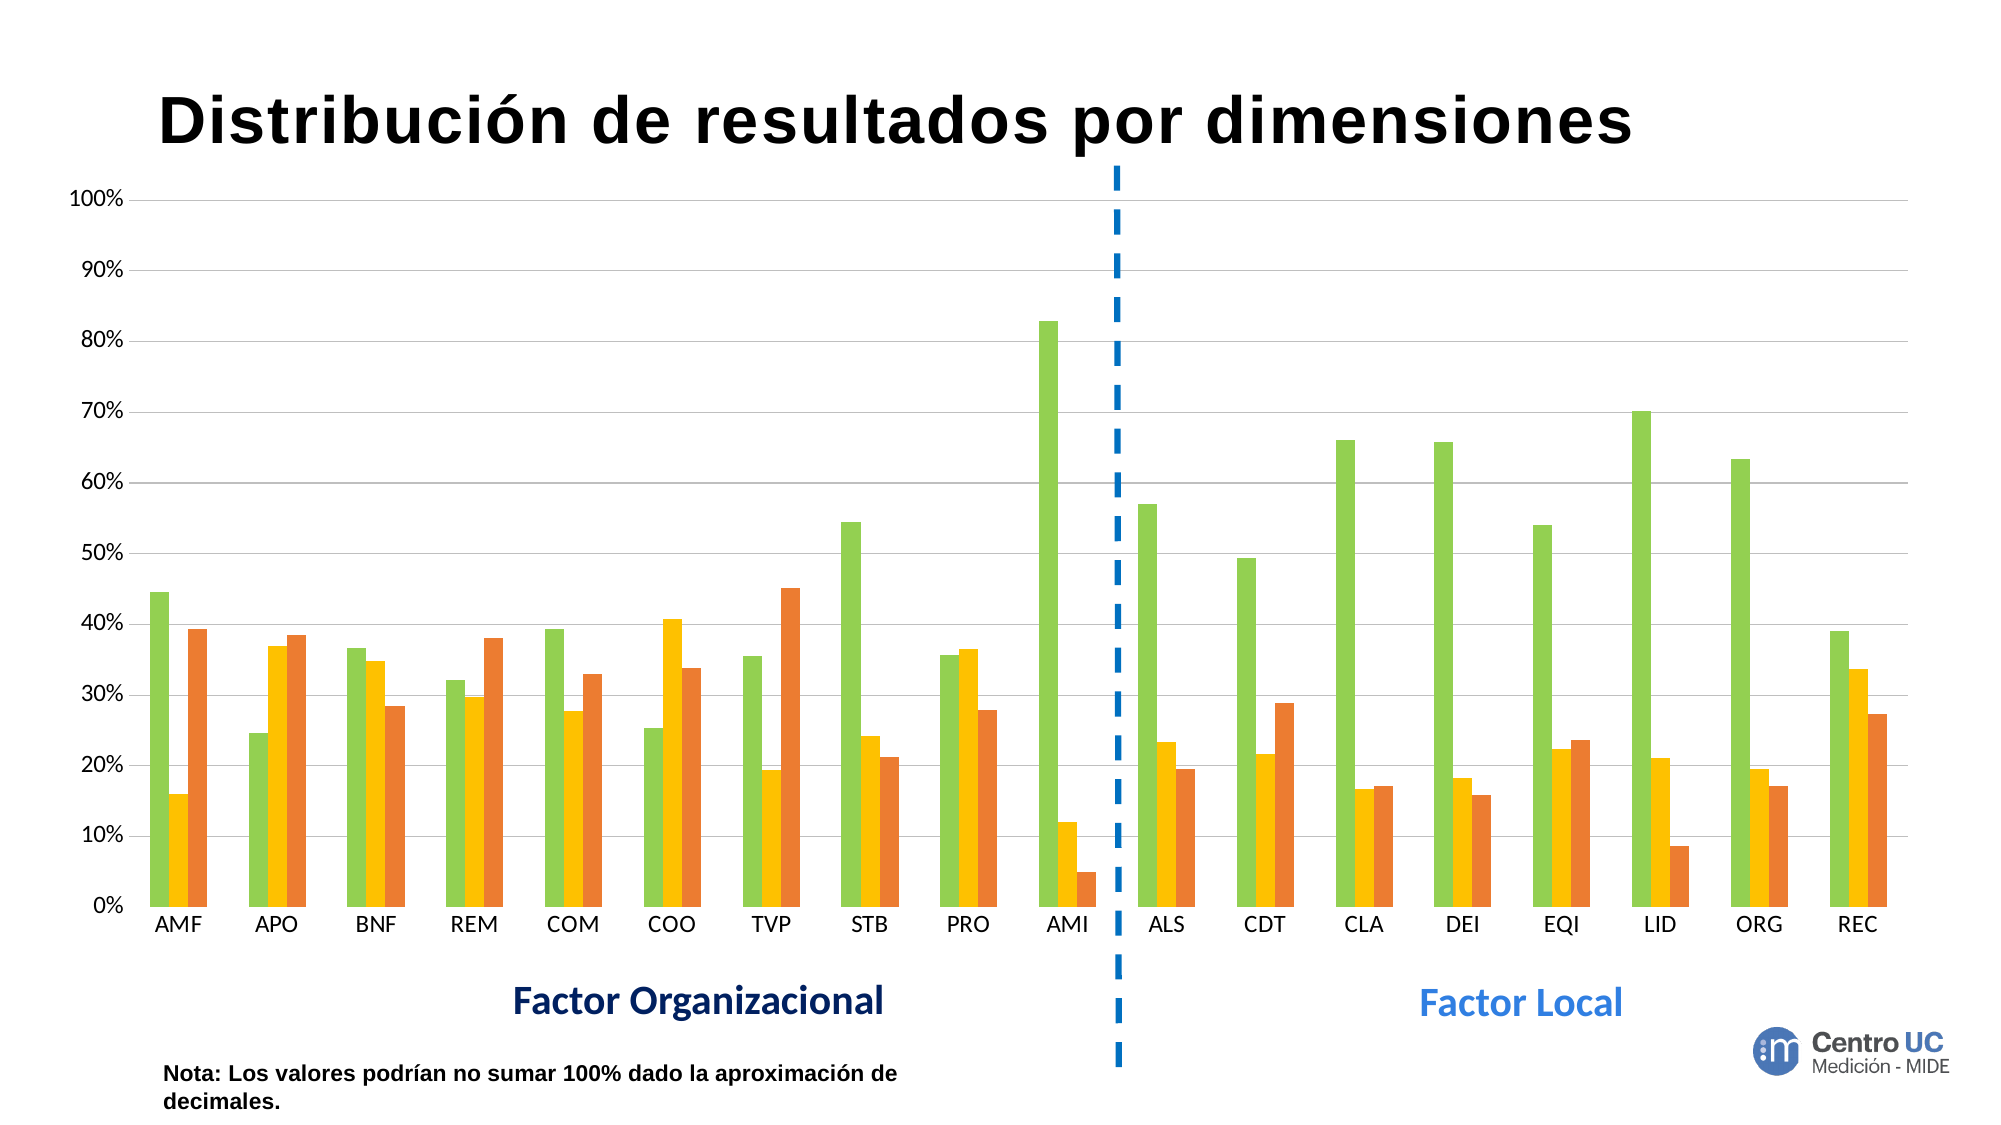

# Distribución de resultados por dimensiones

### Chart

| Category | Apreciación Positiva | Apreciación Neutra | Apreciación Negativa |
|---|---|---|---|
| AMF | 0.4461538461538462 | 0.16 | 0.39384615384615385 |
| APO | 0.24615384615384617 | 0.36923076923076925 | 0.38461538461538464 |
| BNF | 0.3671875 | 0.34765625 | 0.28515625 |
| REM | 0.32142857142857145 | 0.2976190476190476 | 0.38095238095238093 |
| COM | 0.39285714285714285 | 0.2777777777777778 | 0.32936507936507936 |
| COO | 0.2540322580645161 | 0.40725806451612906 | 0.3387096774193548 |
| TVP | 0.3551912568306011 | 0.19398907103825136 | 0.45081967213114754 |
| STB | 0.5450819672131147 | 0.24180327868852458 | 0.21311475409836064 |
| PRO | 0.35655737704918034 | 0.36475409836065575 | 0.2786885245901639 |
| AMI | 0.8291666666666667 | 0.12083333333333333 | 0.05 |
| ALS | 0.5708333333333333 | 0.23333333333333334 | 0.19583333333333333 |
| CDT | 0.49444444444444446 | 0.21666666666666667 | 0.28888888888888886 |
| CLA | 0.6611111111111111 | 0.16666666666666666 | 0.17222222222222222 |
| DEI | 0.6583333333333333 | 0.18333333333333332 | 0.15833333333333333 |
| EQI | 0.54 | 0.22333333333333333 | 0.23666666666666666 |
| LID | 0.7018518518518518 | 0.2111111111111111 | 0.08703703703703704 |
| ORG | 0.6333333333333333 | 0.19583333333333333 | 0.17083333333333334 |
| REC | 0.39 | 0.33666666666666667 | 0.2733333333333333 |
Factor Organizacional
Factor Local
Nota: Los valores podrían no sumar 100% dado la aproximación de decimales.